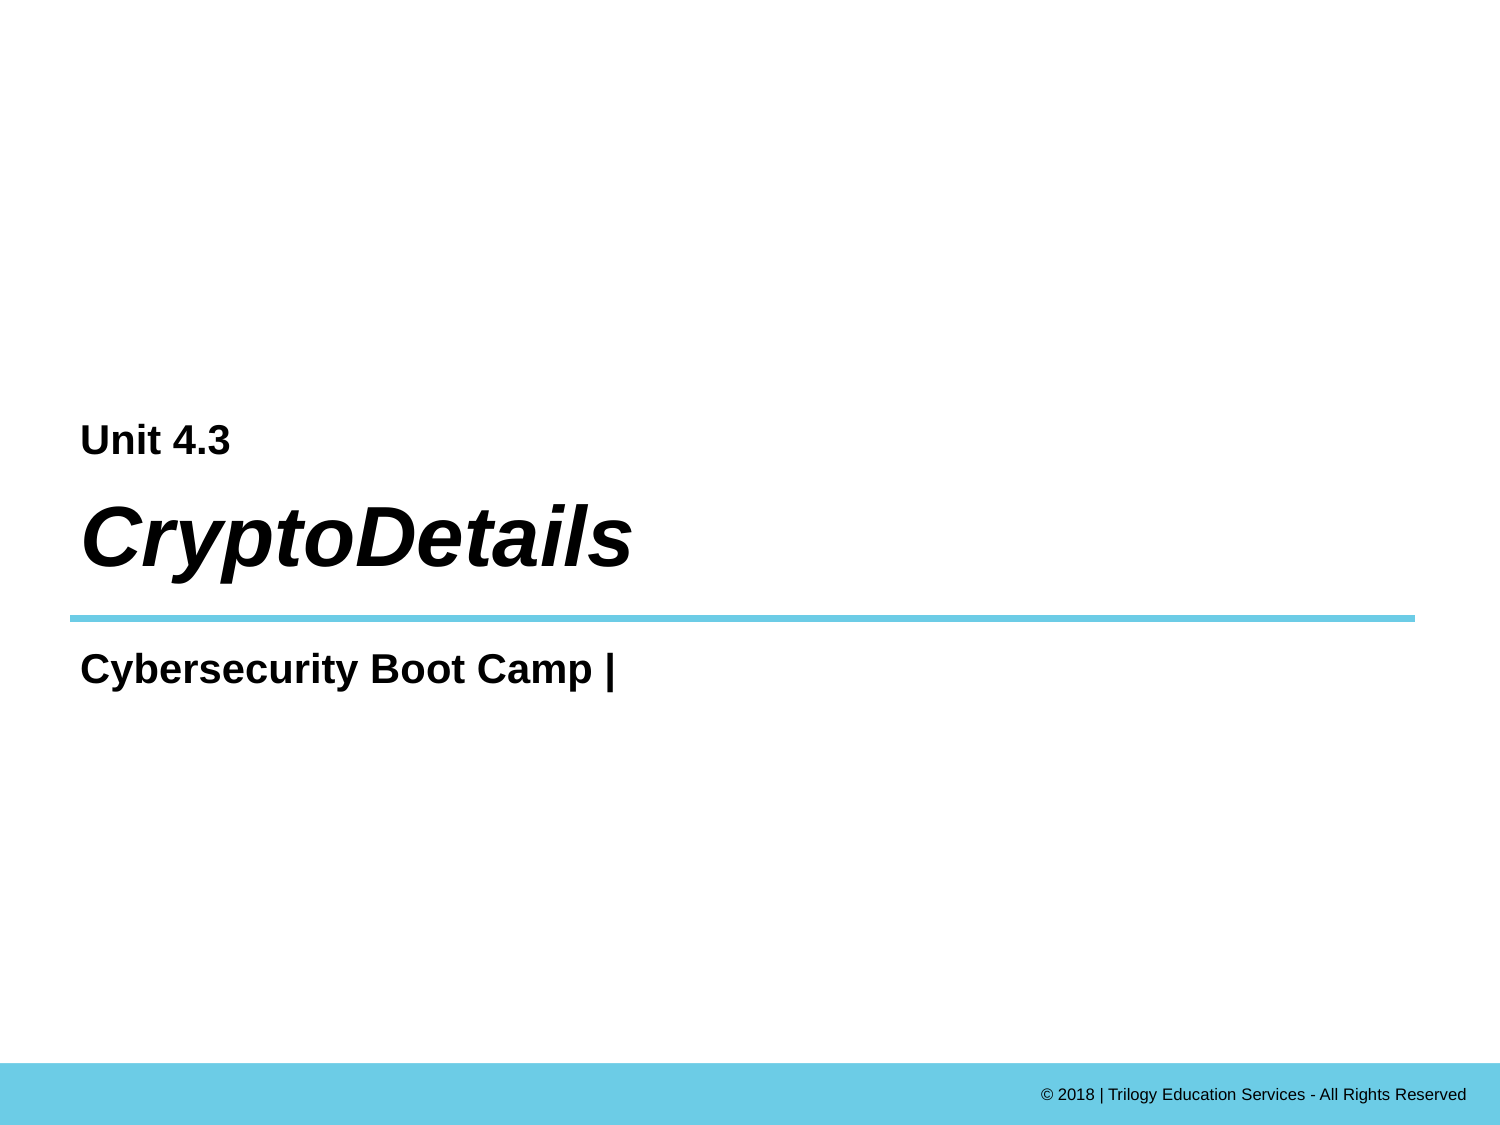

Unit 4.3
# CryptoDetails
Cybersecurity Boot Camp |